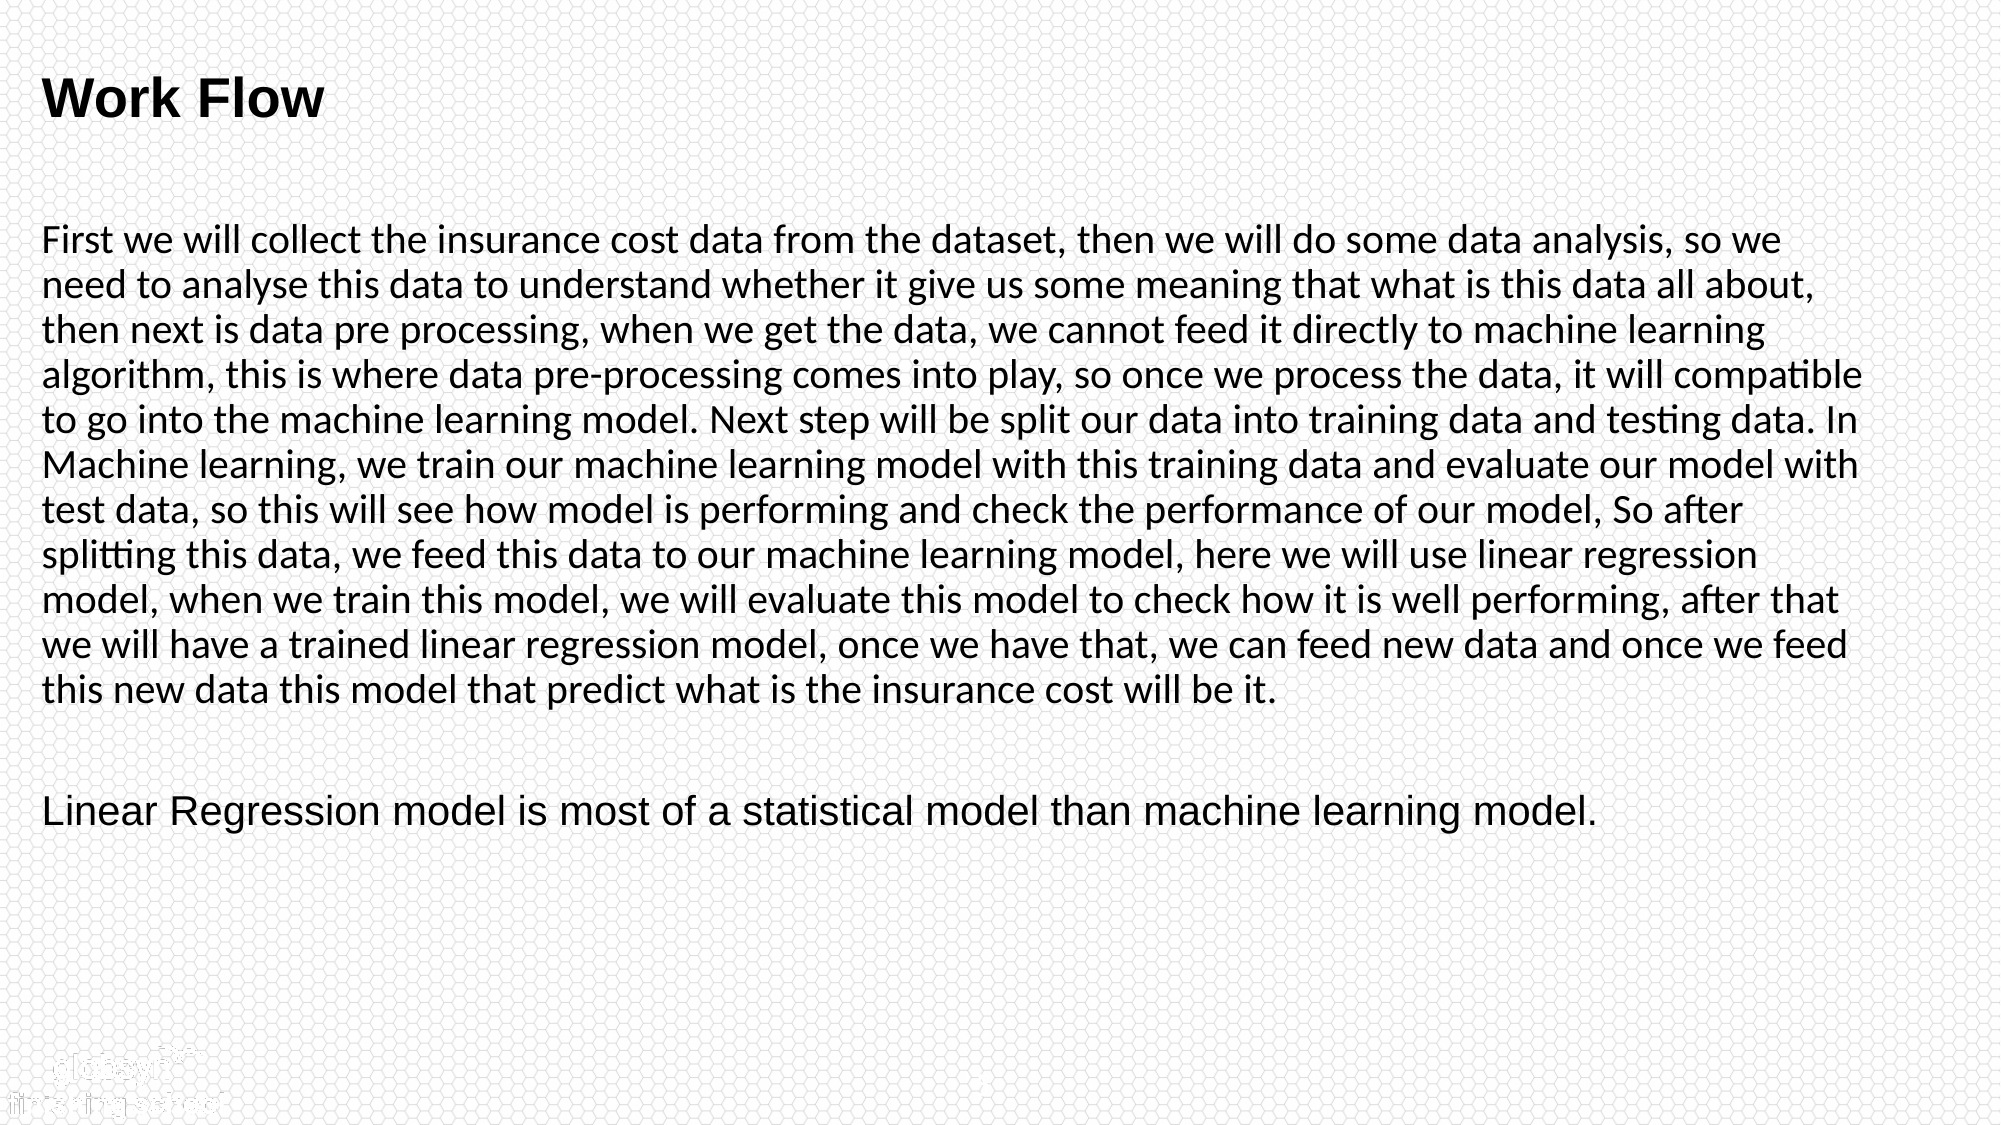

Work Flow

First we will collect the insurance cost data from the dataset, then we will do some data analysis, so we need to analyse this data to understand whether it give us some meaning that what is this data all about, then next is data pre processing, when we get the data, we cannot feed it directly to machine learning algorithm, this is where data pre-processing comes into play, so once we process the data, it will compatible to go into the machine learning model. Next step will be split our data into training data and testing data. In Machine learning, we train our machine learning model with this training data and evaluate our model with test data, so this will see how model is performing and check the performance of our model, So after splitting this data, we feed this data to our machine learning model, here we will use linear regression model, when we train this model, we will evaluate this model to check how it is well performing, after that we will have a trained linear regression model, once we have that, we can feed new data and once we feed this new data this model that predict what is the insurance cost will be it.

Linear Regression model is most of a statistical model than machine learning model.